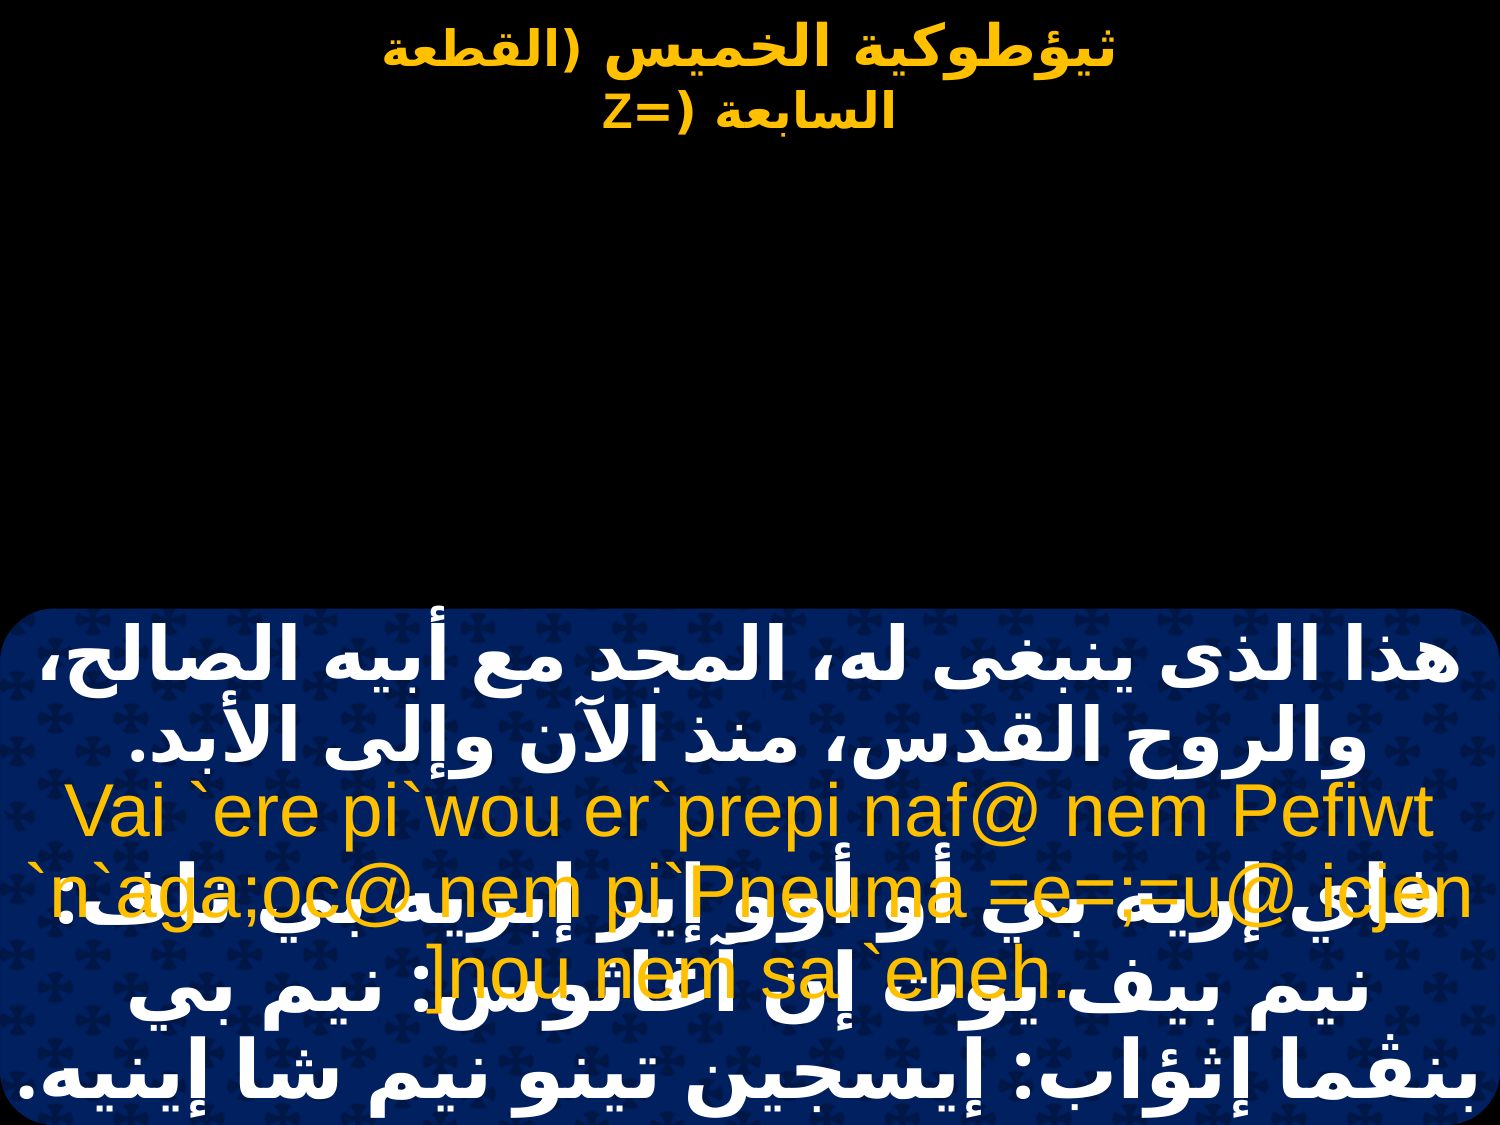

#
هذا الذى ينبغى له، المجد مع أبيه الصالح، والروح القدس، منذ الآن وإلى الأبد.
Vai `ere pi`wou er`prepi naf@ nem Pefiwt `n`aga;oc@ nem pi`Pneuma =e=;=u@ icjen ]nou nem sa `eneh.
فاي إريه بي أو أوو إير إبريه بي ناف: نيم بيف يوت إن آغاثوس: نيم بي بنڤما إثؤاب: إيسجين تينو نيم شا إينيه.